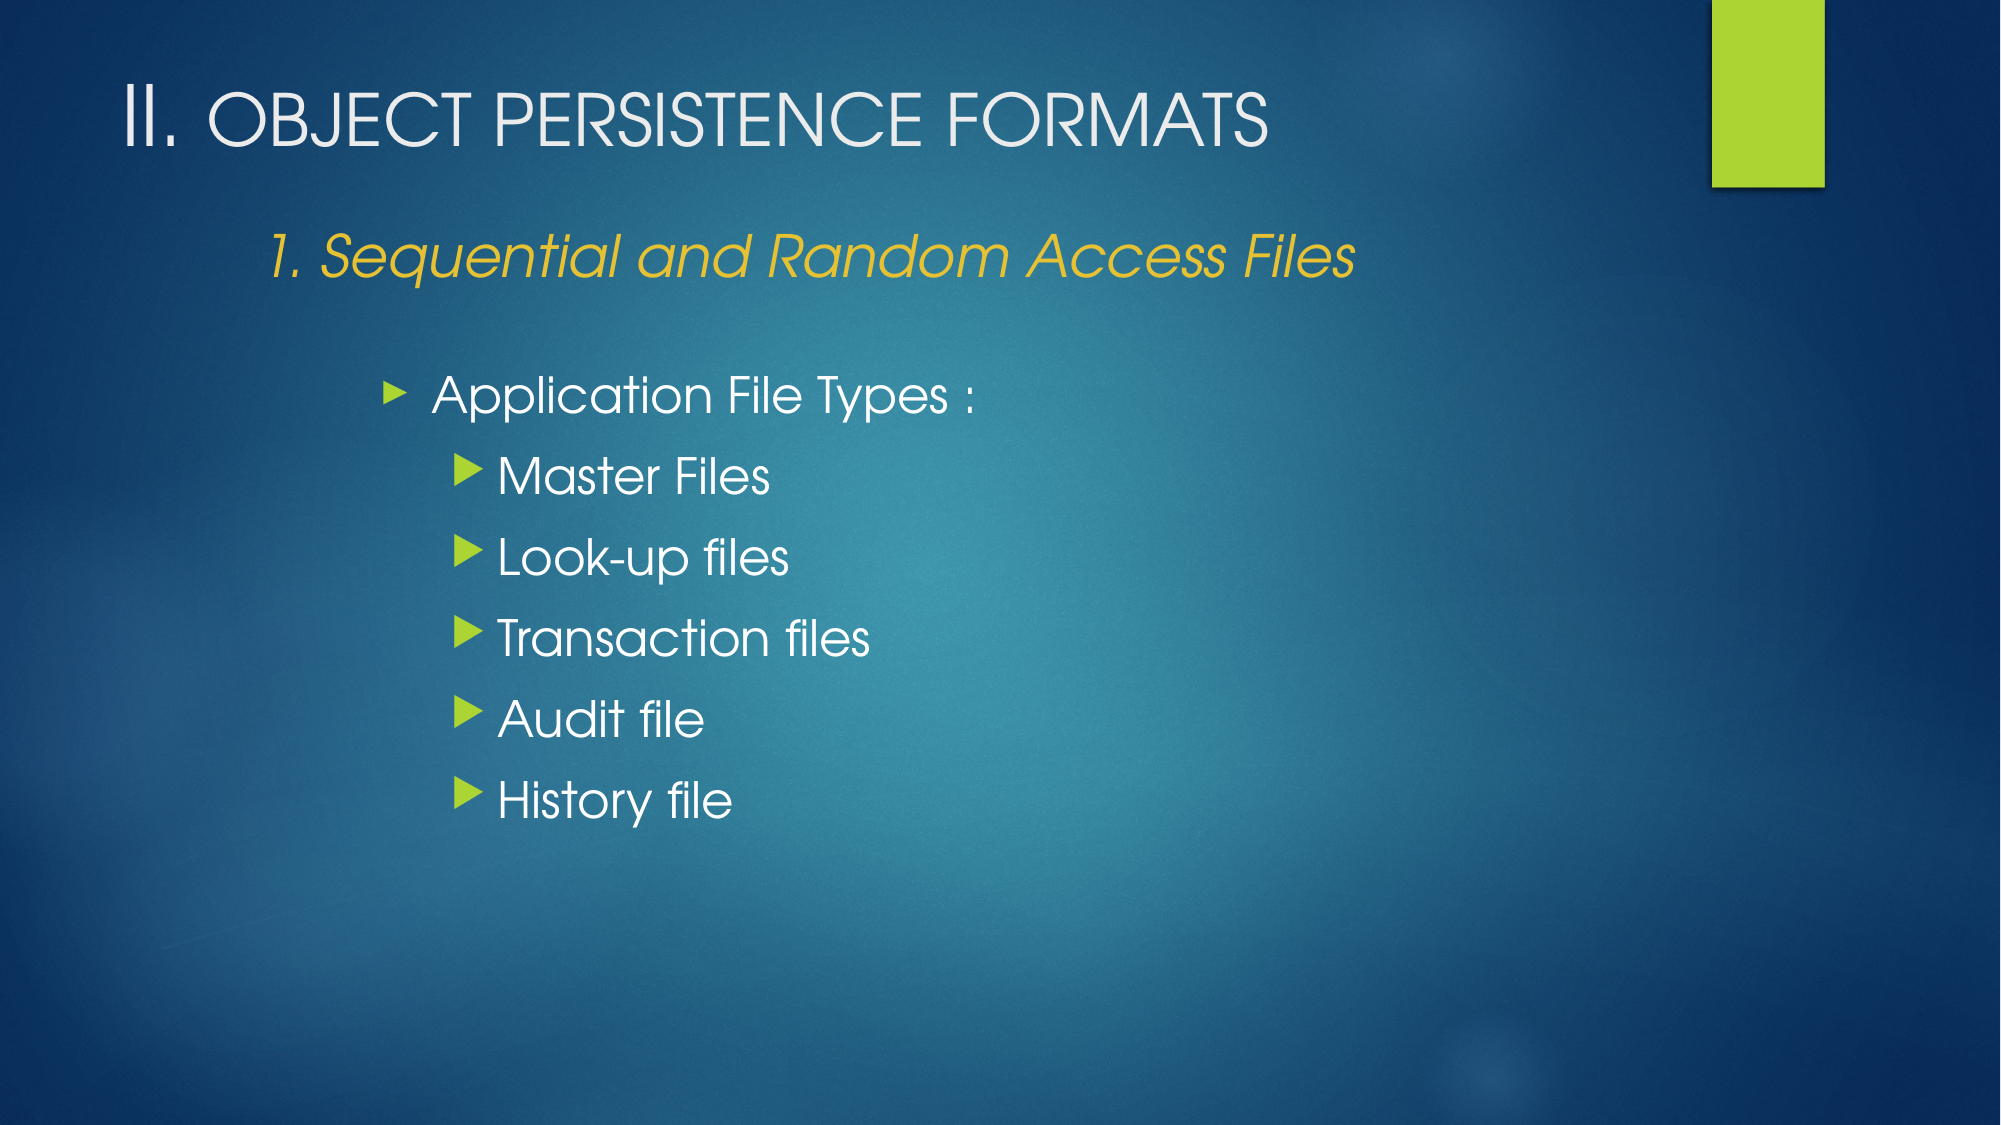

8
# II. OBJECT PERSISTENCE FORMATS
1. Sequential and Random Access Files
Application File Types :
Master Files
Look-up files
Transaction files
Audit file
History file